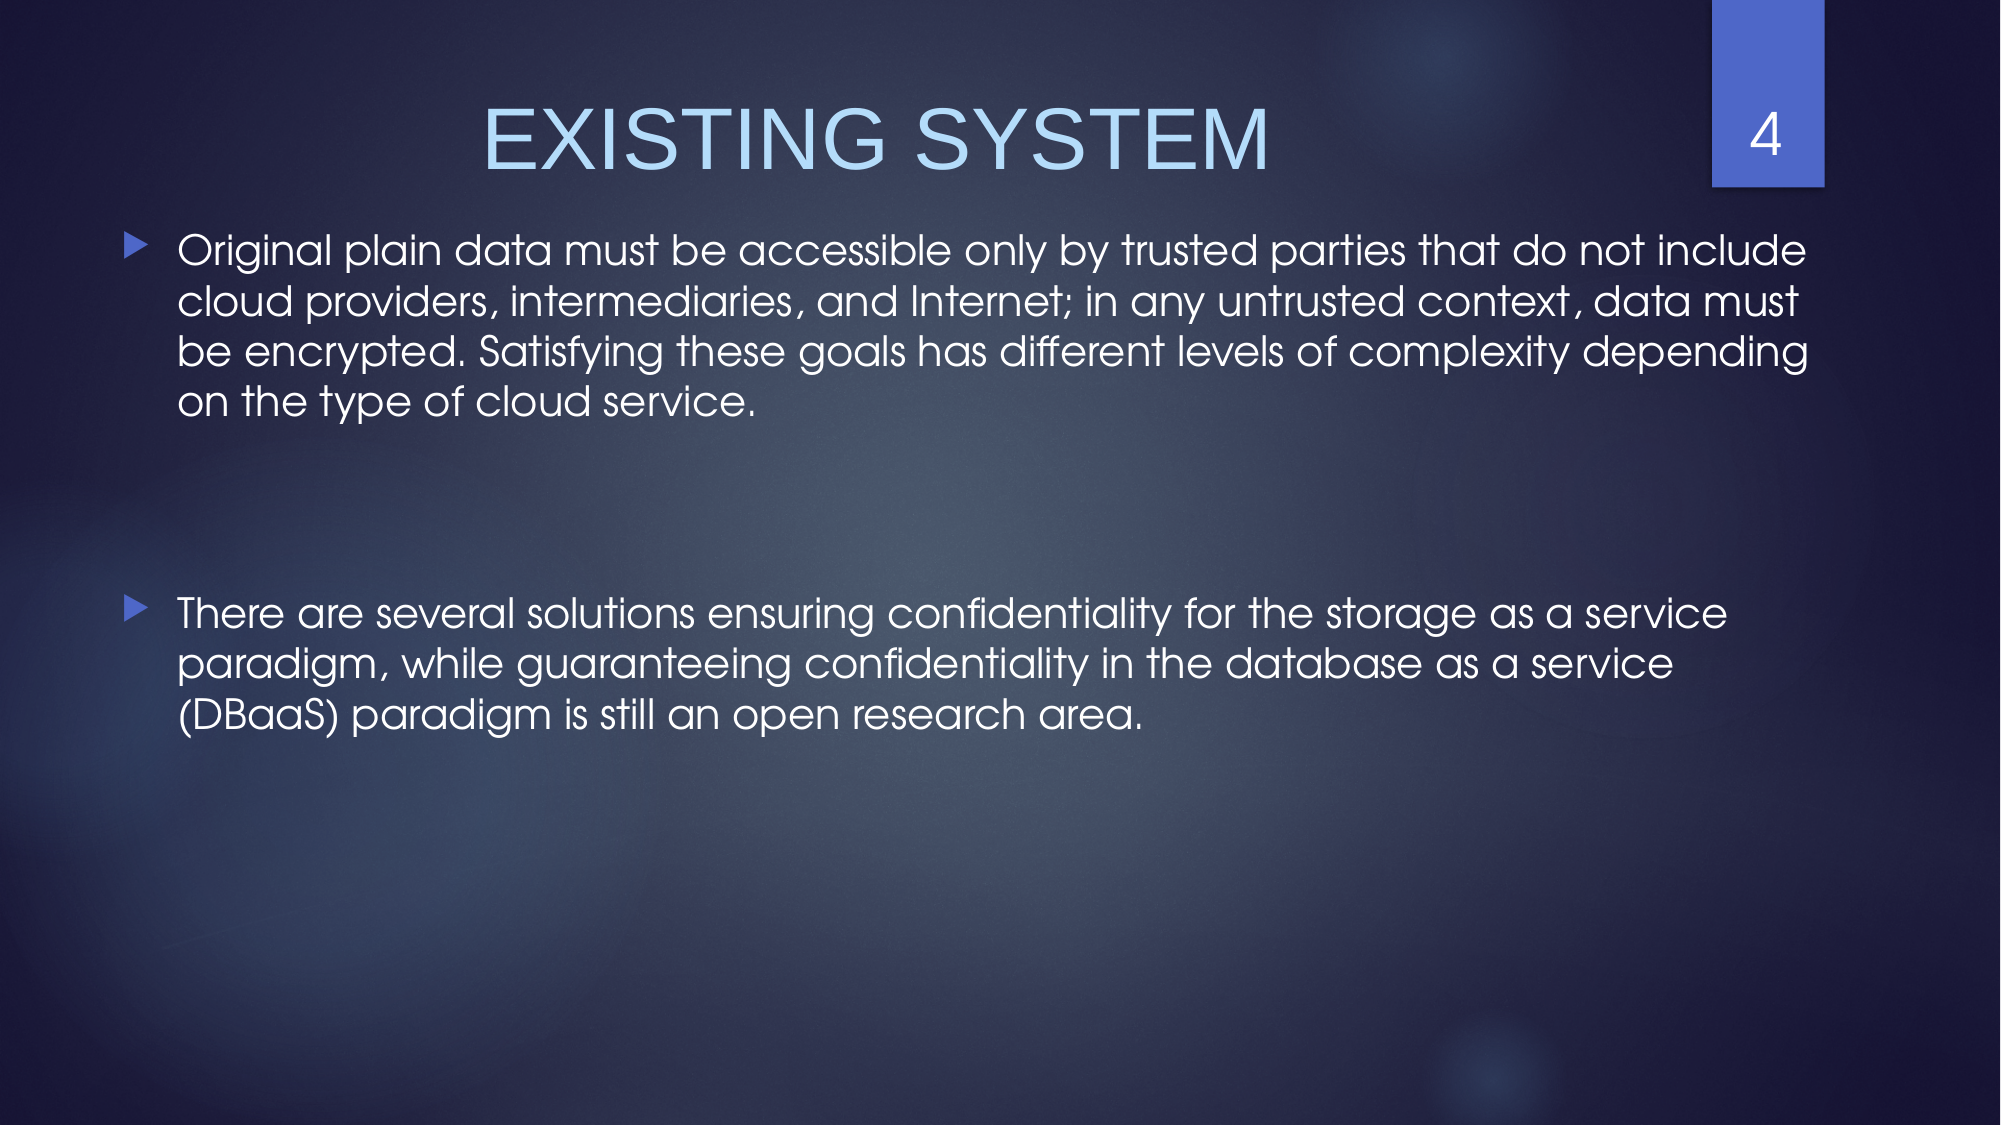

4
# EXISTING SYSTEM
Original plain data must be accessible only by trusted parties that do not include cloud providers, intermediaries, and Internet; in any untrusted context, data must be encrypted. Satisfying these goals has different levels of complexity depending on the type of cloud service.

There are several solutions ensuring confidentiality for the storage as a service paradigm, while guaranteeing confidentiality in the database as a service (DBaaS) paradigm is still an open research area.